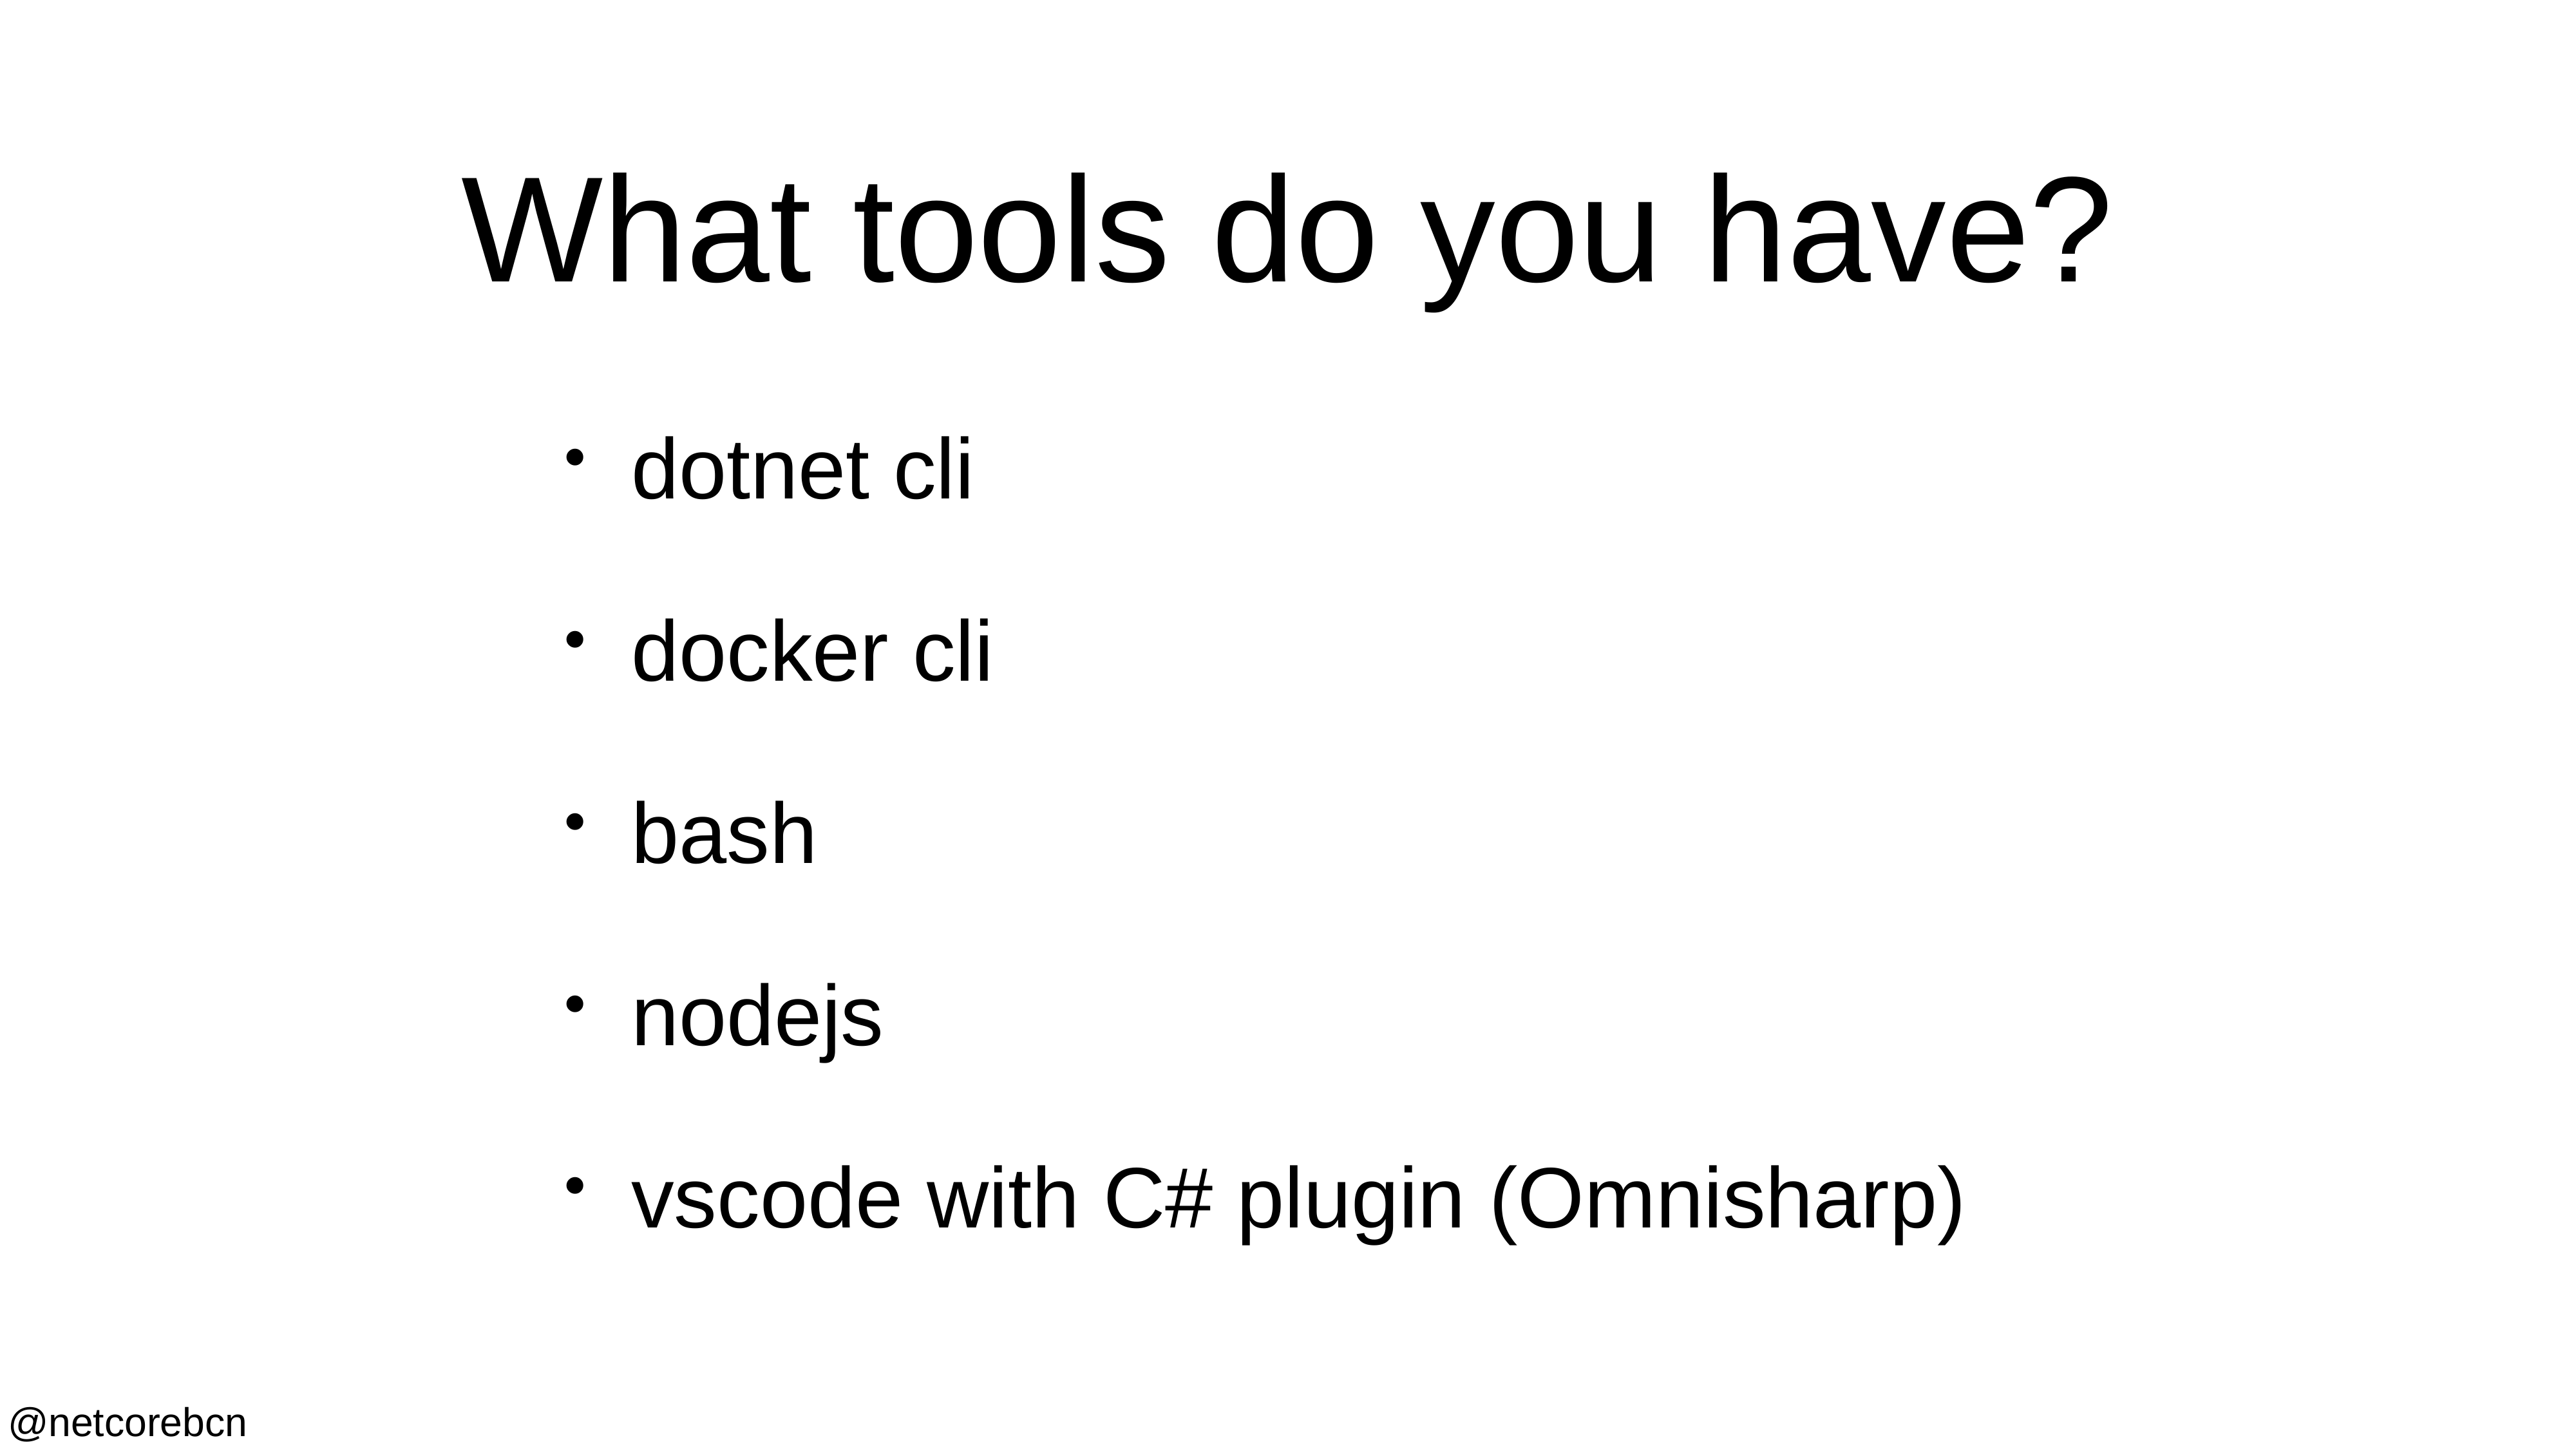

# What tools do you have?
dotnet cli
docker cli
bash
nodejs
vscode with C# plugin (Omnisharp)
@netcorebcn